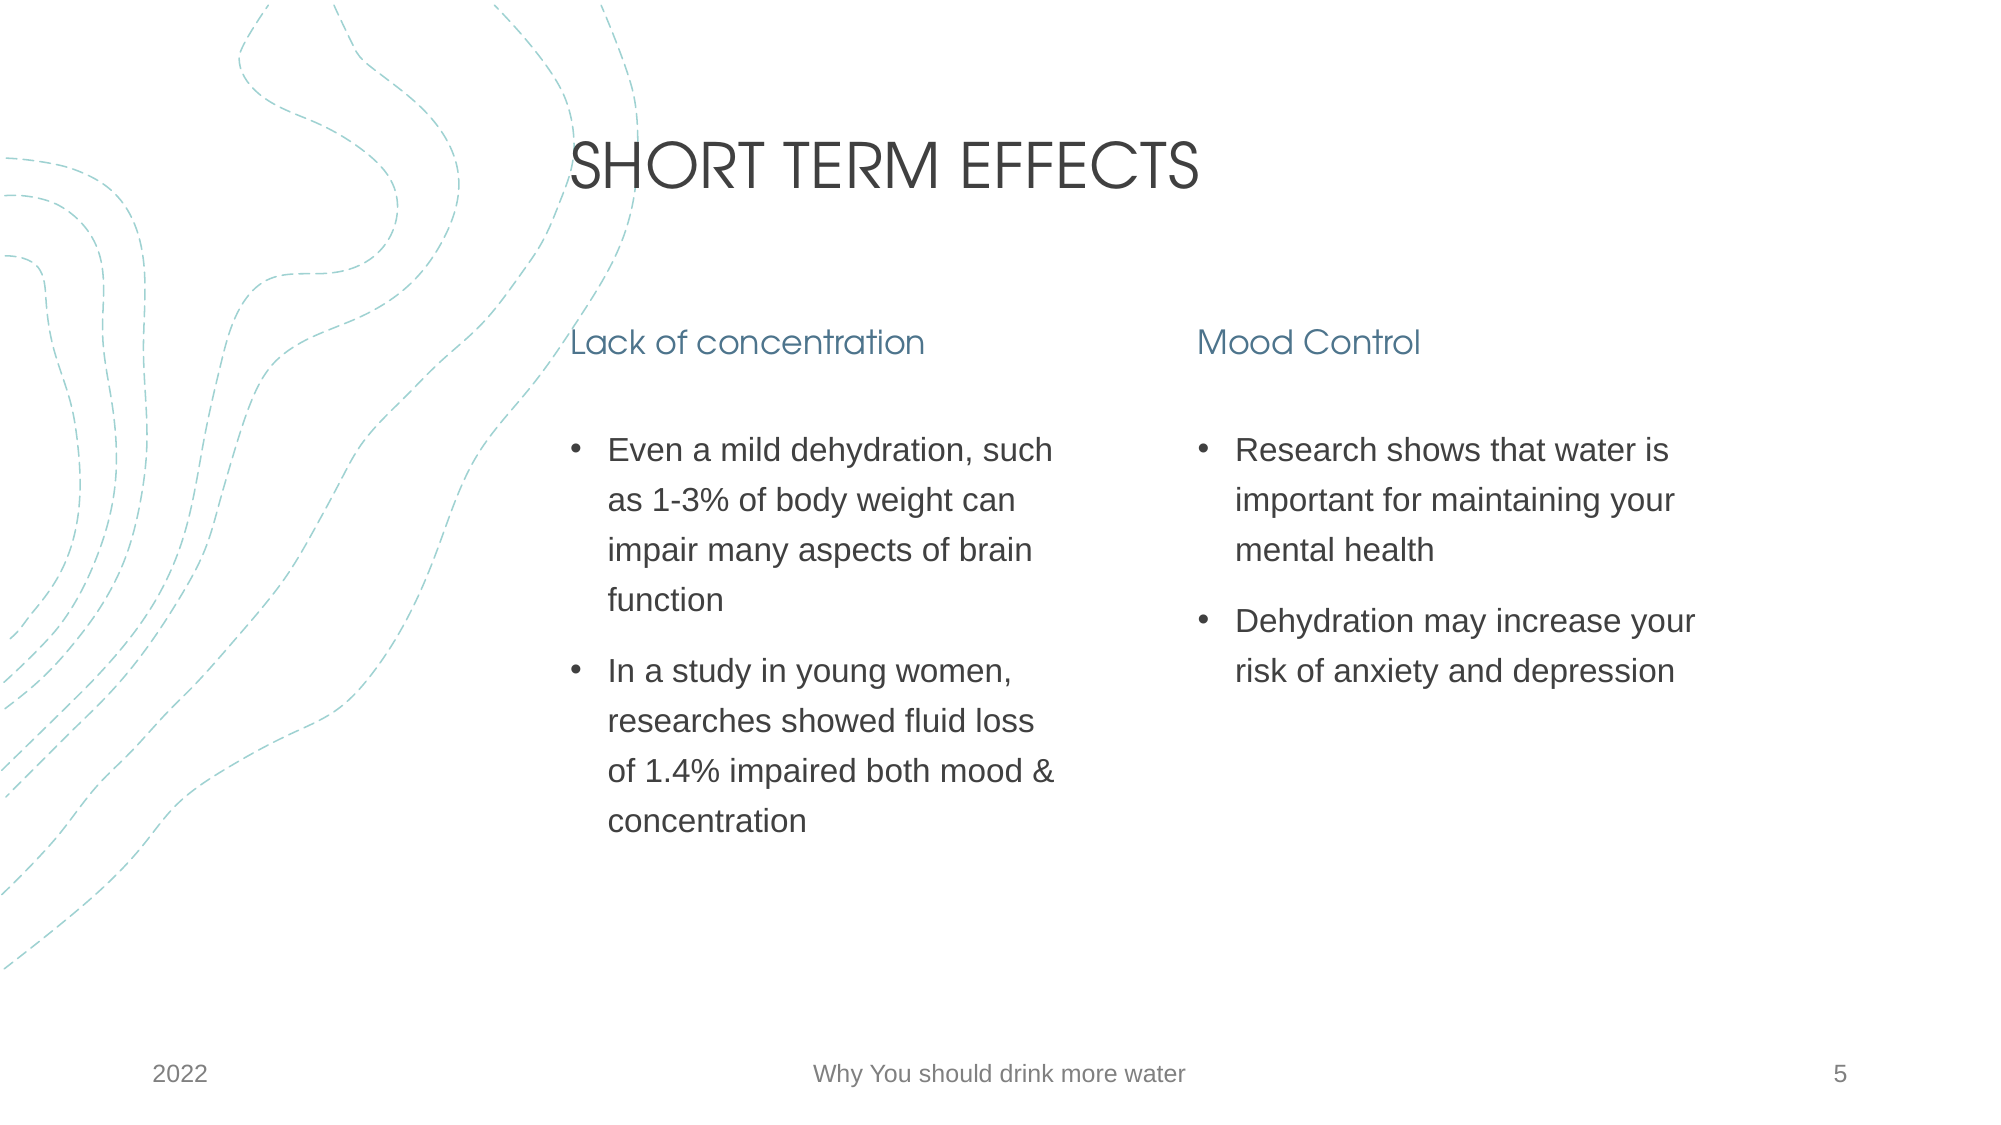

# Short Term effects
Lack of concentration
Mood Control
Even a mild dehydration, such as 1-3% of body weight can impair many aspects of brain function
In a study in young women, researches showed fluid loss of 1.4% impaired both mood & concentration

Research shows that water is important for maintaining your mental health
Dehydration may increase your risk of anxiety and depression

2022
Why You should drink more water
5